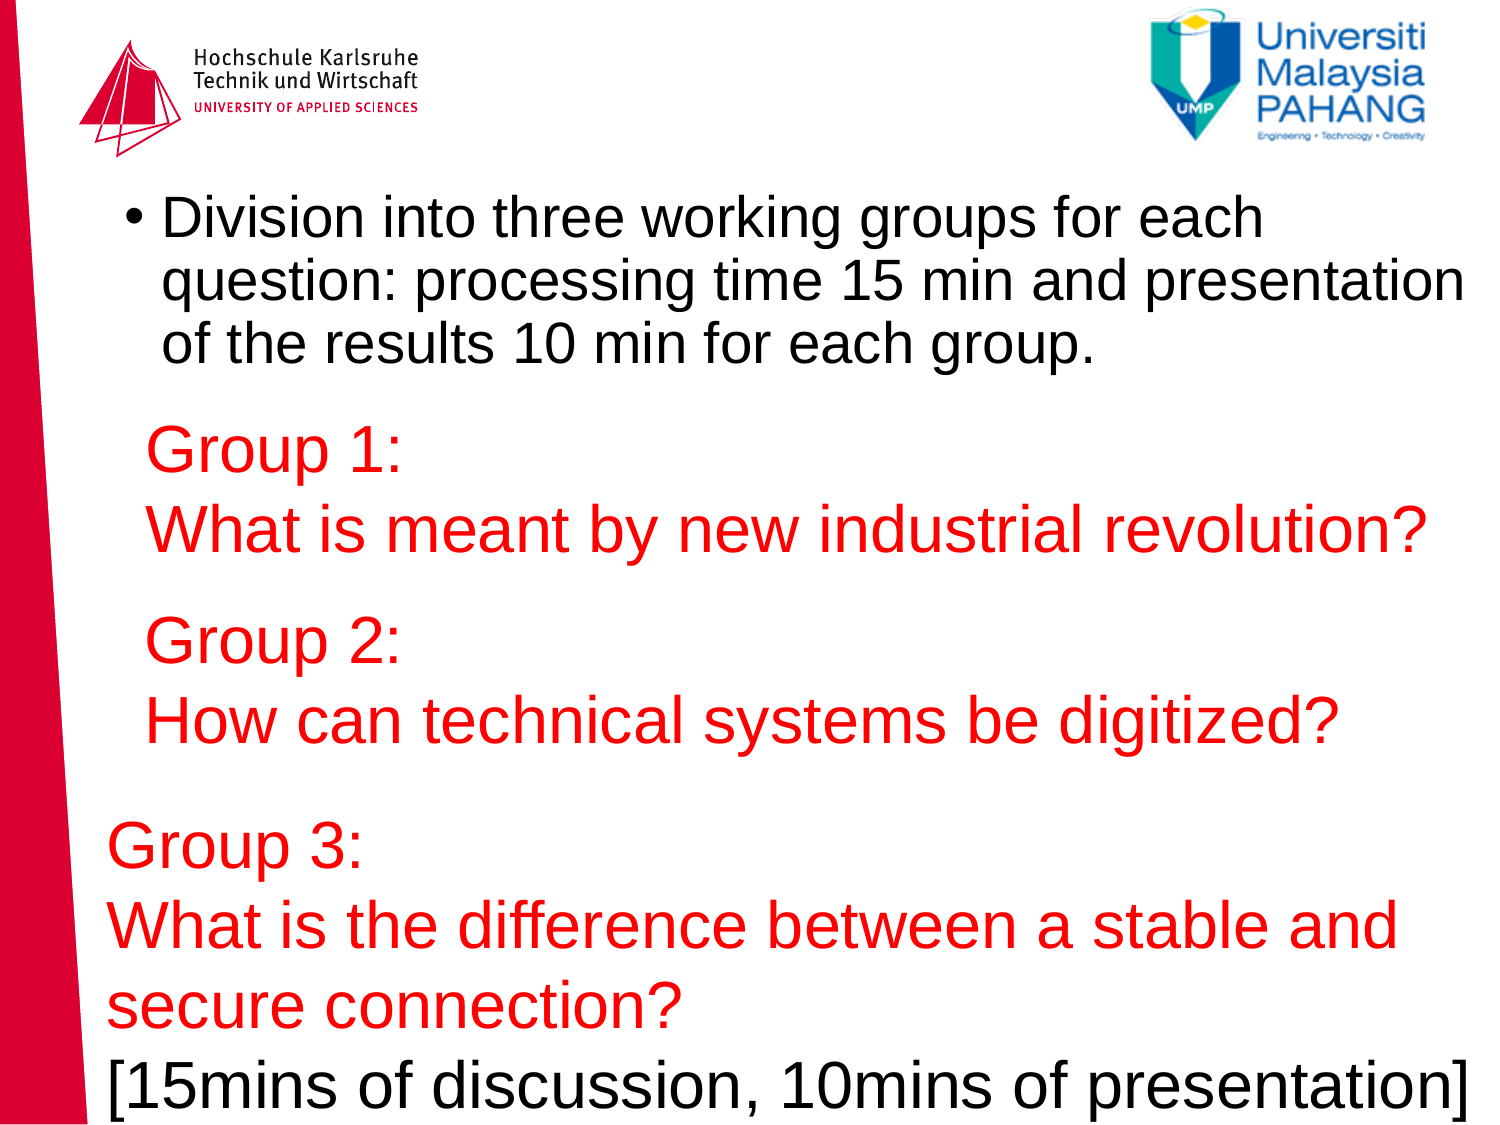

# Division into three working groups for each question: processing time 15 min and presentation of the results 10 min for each group.
Group 1:
What is meant by new industrial revolution?
Group 2:
How can technical systems be digitized?
Group 3:
What is the difference between a stable and secure connection?
[15mins of discussion, 10mins of presentation]